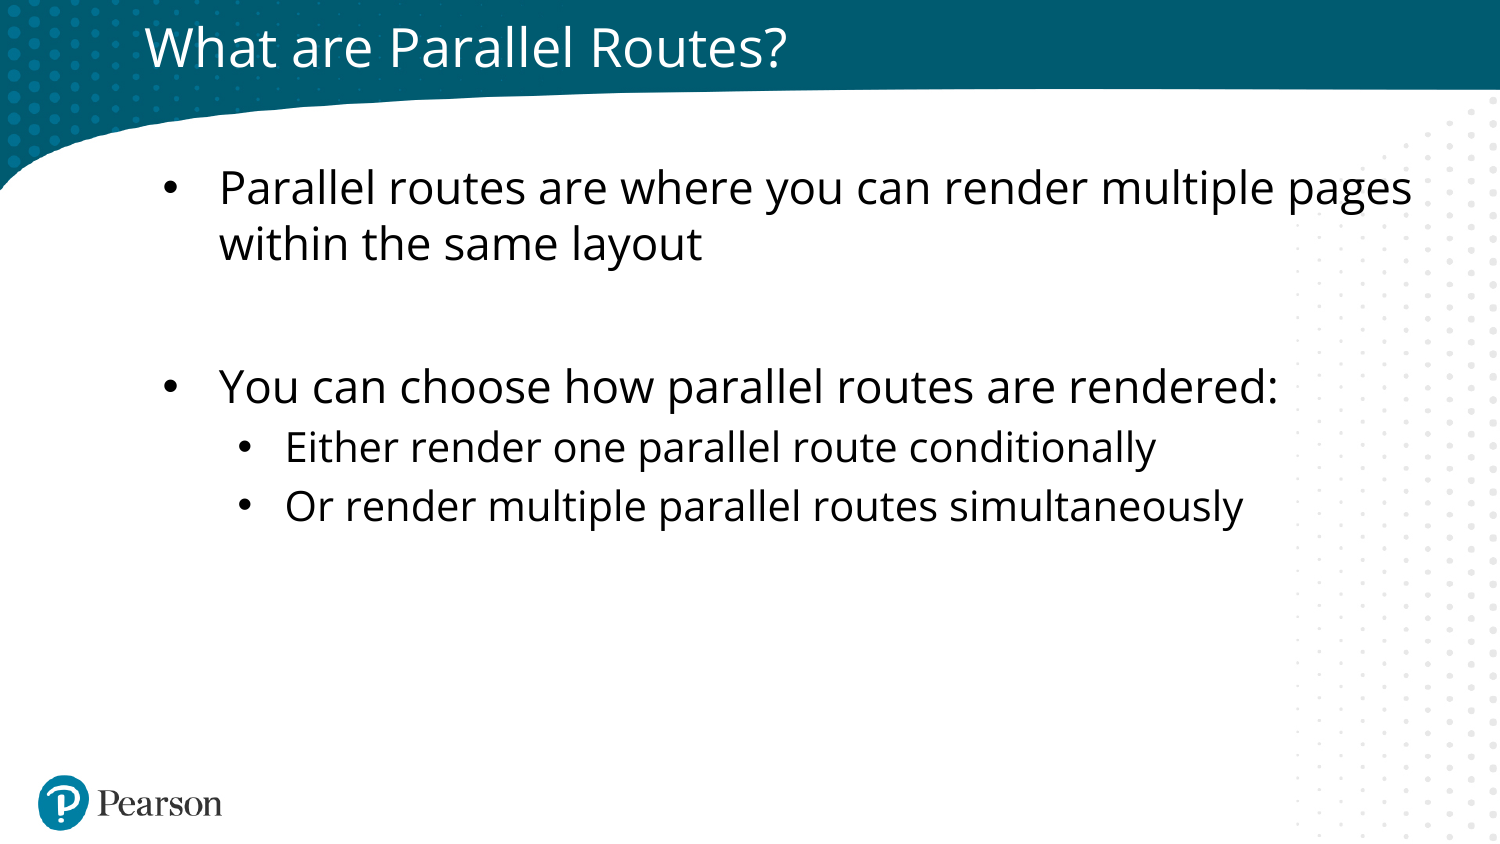

# What are Parallel Routes?
Parallel routes are where you can render multiple pages within the same layout

You can choose how parallel routes are rendered:
Either render one parallel route conditionally
Or render multiple parallel routes simultaneously